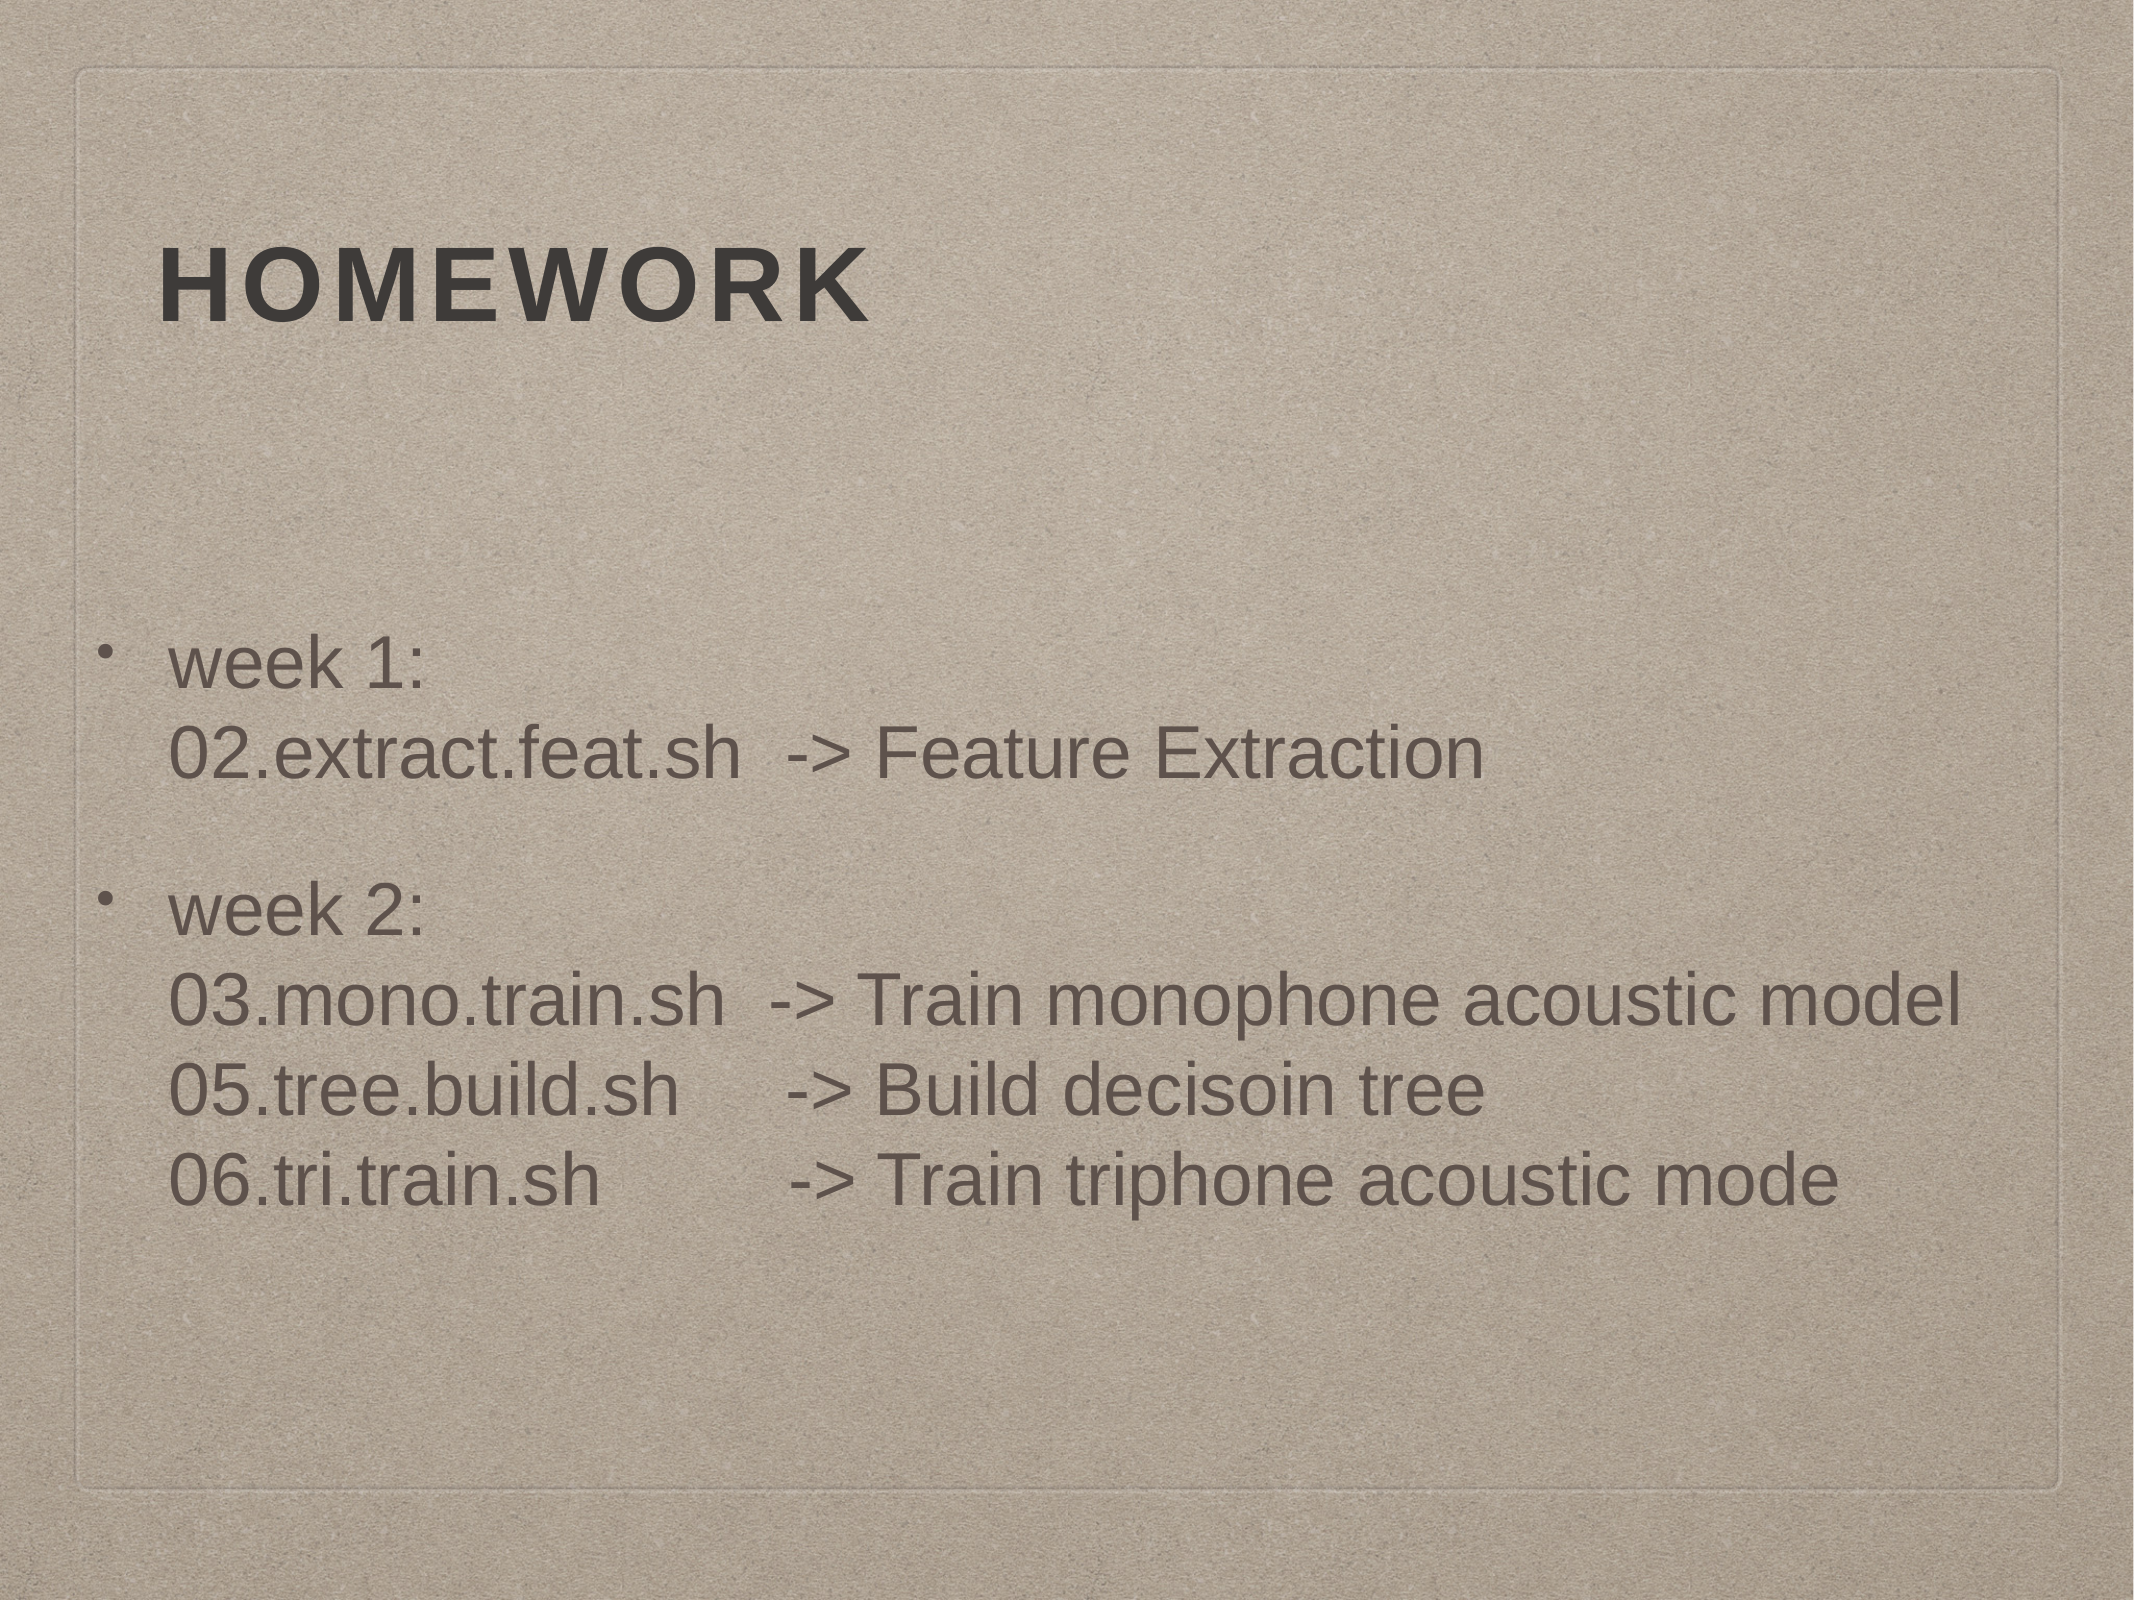

# Homework
week 1:
02.extract.feat.sh  -> Feature Extraction
week 2:
03.mono.train.sh  -> Train monophone acoustic model
05.tree.build.sh     -> Build decisoin tree
06.tri.train.sh         -> Train triphone acoustic mode